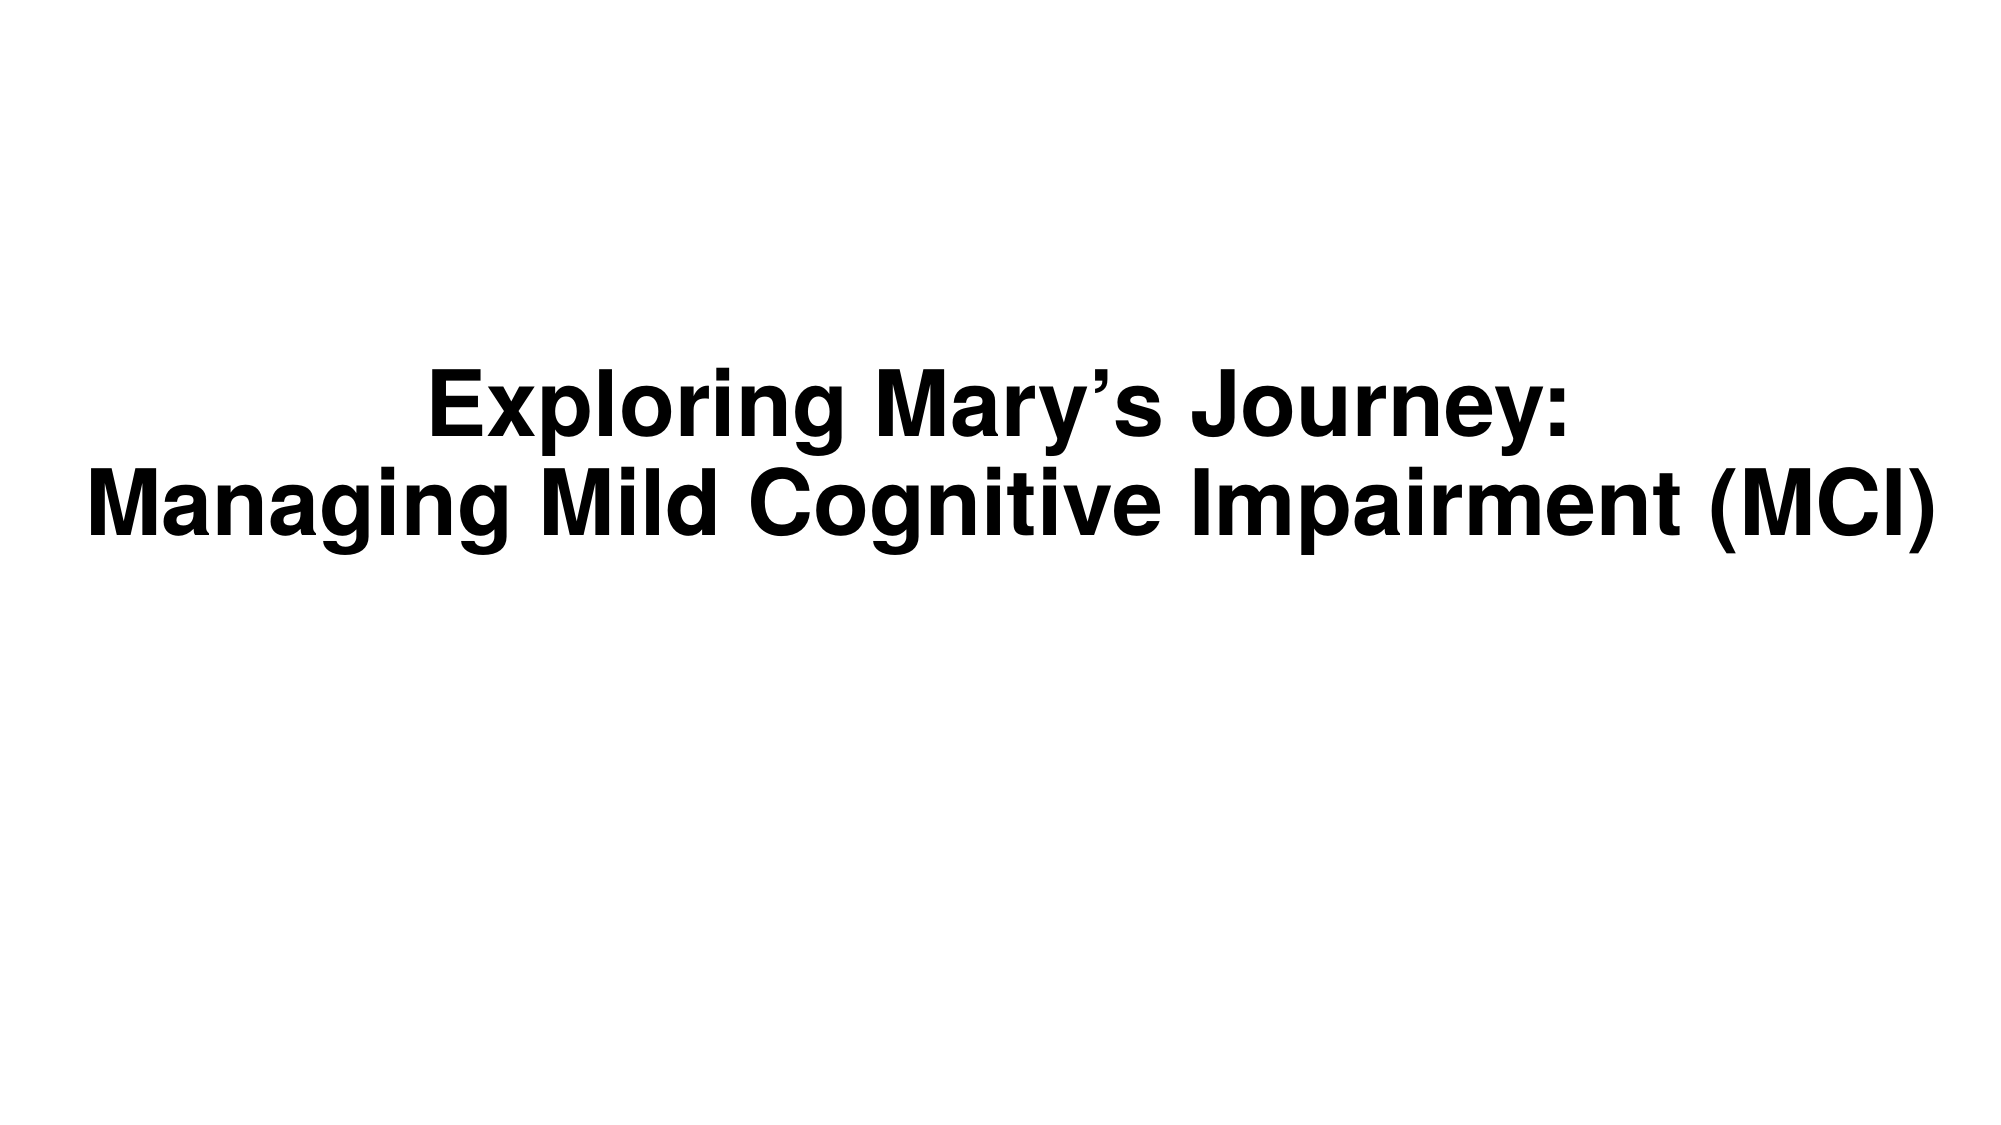

# Exploring Mary’s Journey:  Managing Mild Cognitive Impairment (MCI)